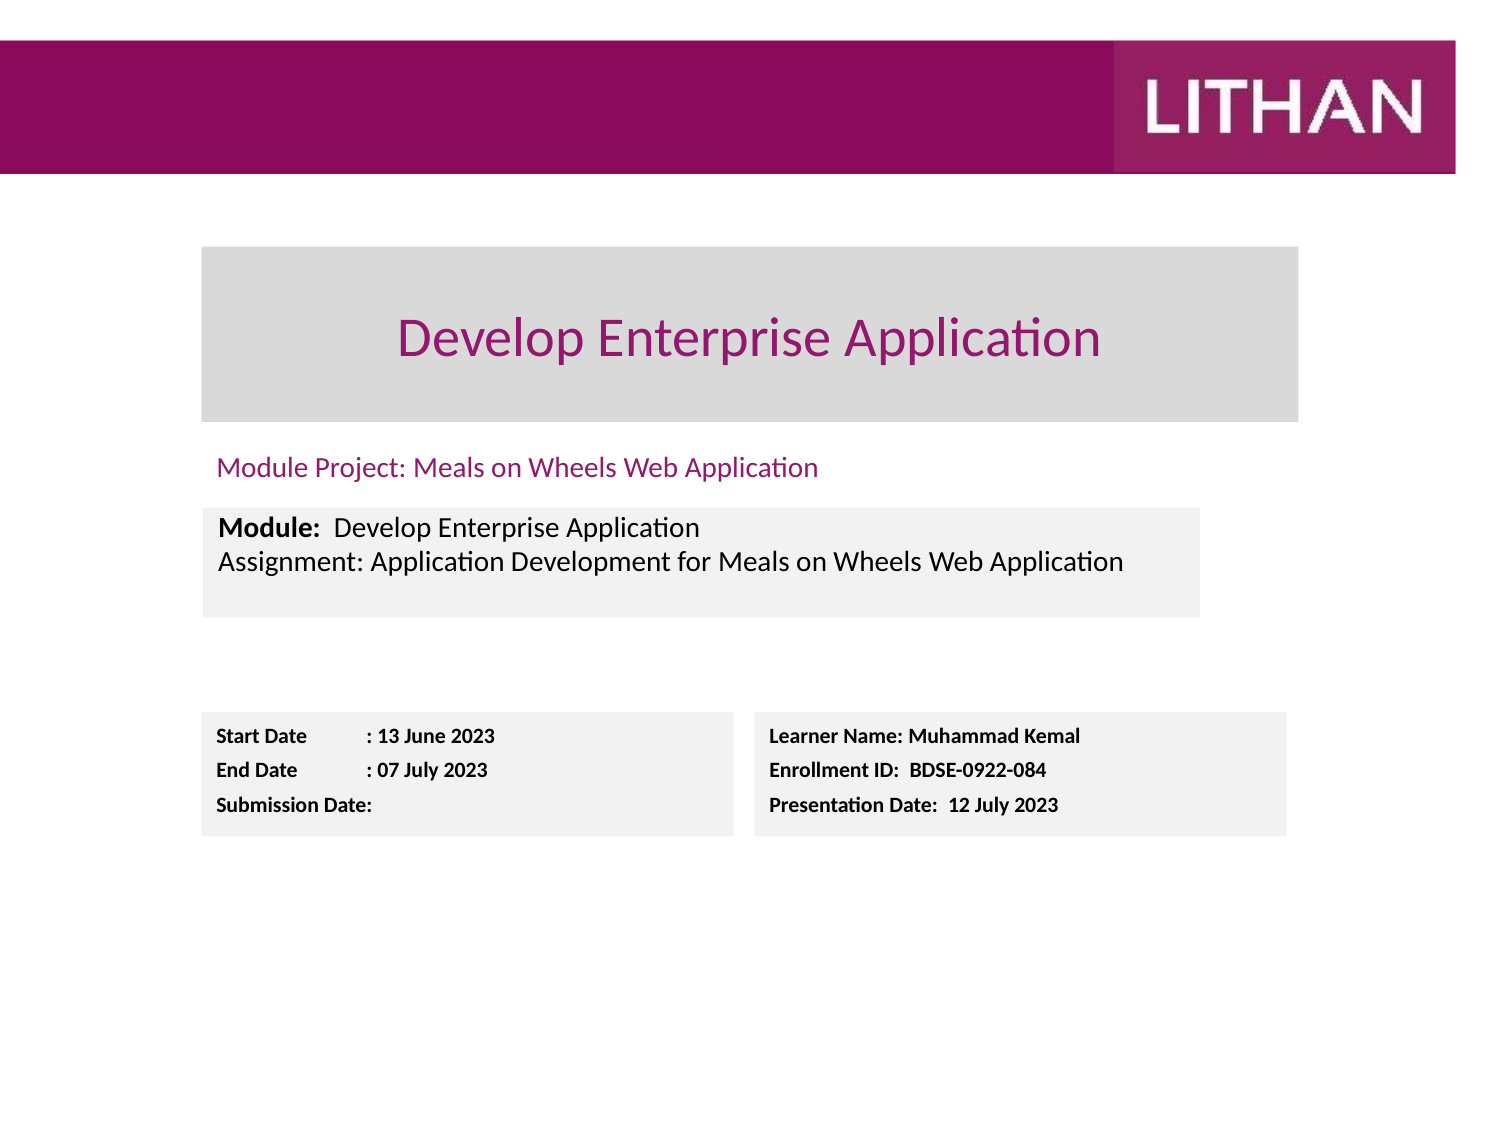

# Develop Enterprise Application
Module Project: Meals on Wheels Web Application
Module:  Develop Enterprise Application
Assignment: Application Development for Meals on Wheels Web Application
Start Date	: 13 June 2023
End Date	: 07 July 2023
Submission Date:
Learner Name: Muhammad Kemal
Enrollment ID:  BDSE-0922-084
Presentation Date:  12 July 2023